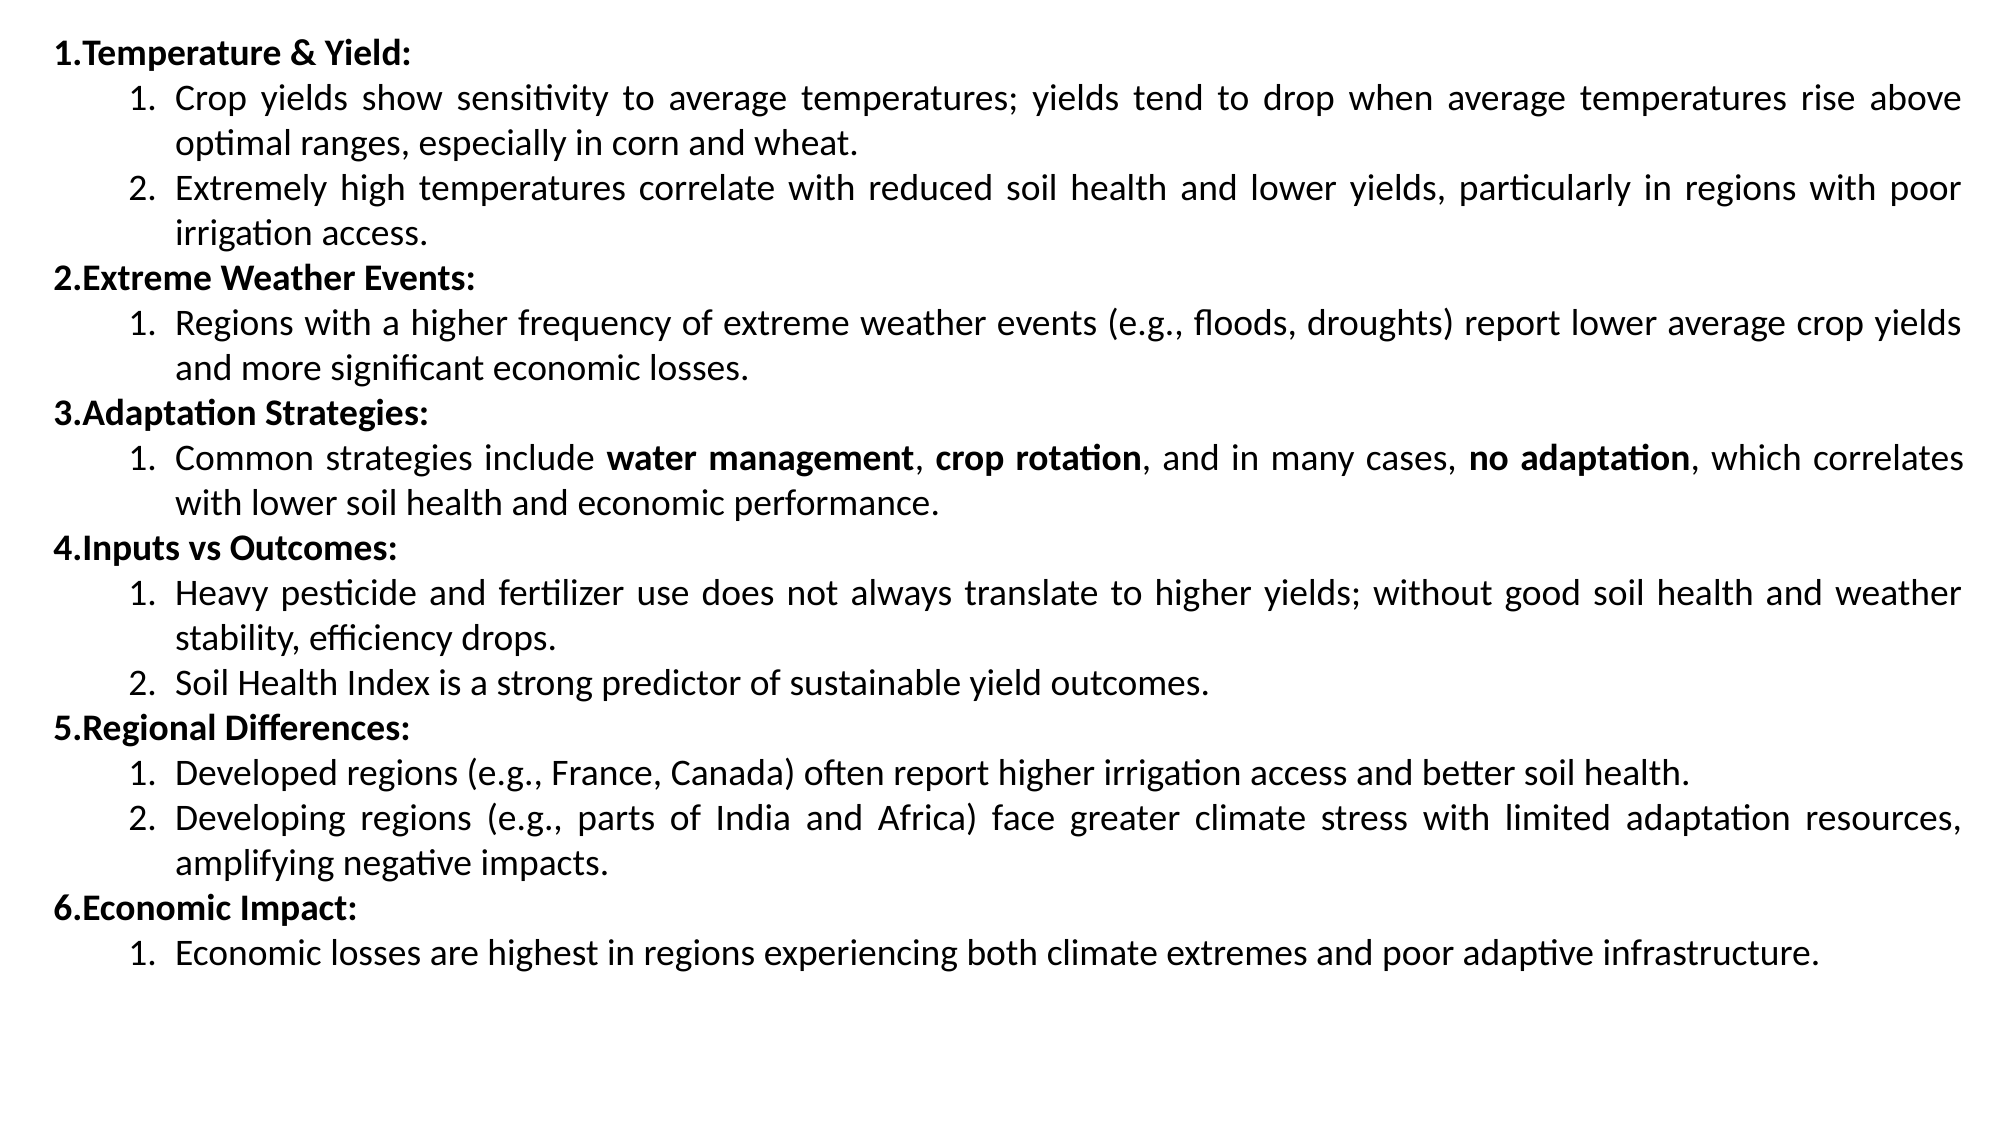

Temperature & Yield:
Crop yields show sensitivity to average temperatures; yields tend to drop when average temperatures rise above optimal ranges, especially in corn and wheat.
Extremely high temperatures correlate with reduced soil health and lower yields, particularly in regions with poor irrigation access.
Extreme Weather Events:
Regions with a higher frequency of extreme weather events (e.g., floods, droughts) report lower average crop yields and more significant economic losses.
Adaptation Strategies:
Common strategies include water management, crop rotation, and in many cases, no adaptation, which correlates with lower soil health and economic performance.
Inputs vs Outcomes:
Heavy pesticide and fertilizer use does not always translate to higher yields; without good soil health and weather stability, efficiency drops.
Soil Health Index is a strong predictor of sustainable yield outcomes.
Regional Differences:
Developed regions (e.g., France, Canada) often report higher irrigation access and better soil health.
Developing regions (e.g., parts of India and Africa) face greater climate stress with limited adaptation resources, amplifying negative impacts.
Economic Impact:
Economic losses are highest in regions experiencing both climate extremes and poor adaptive infrastructure.